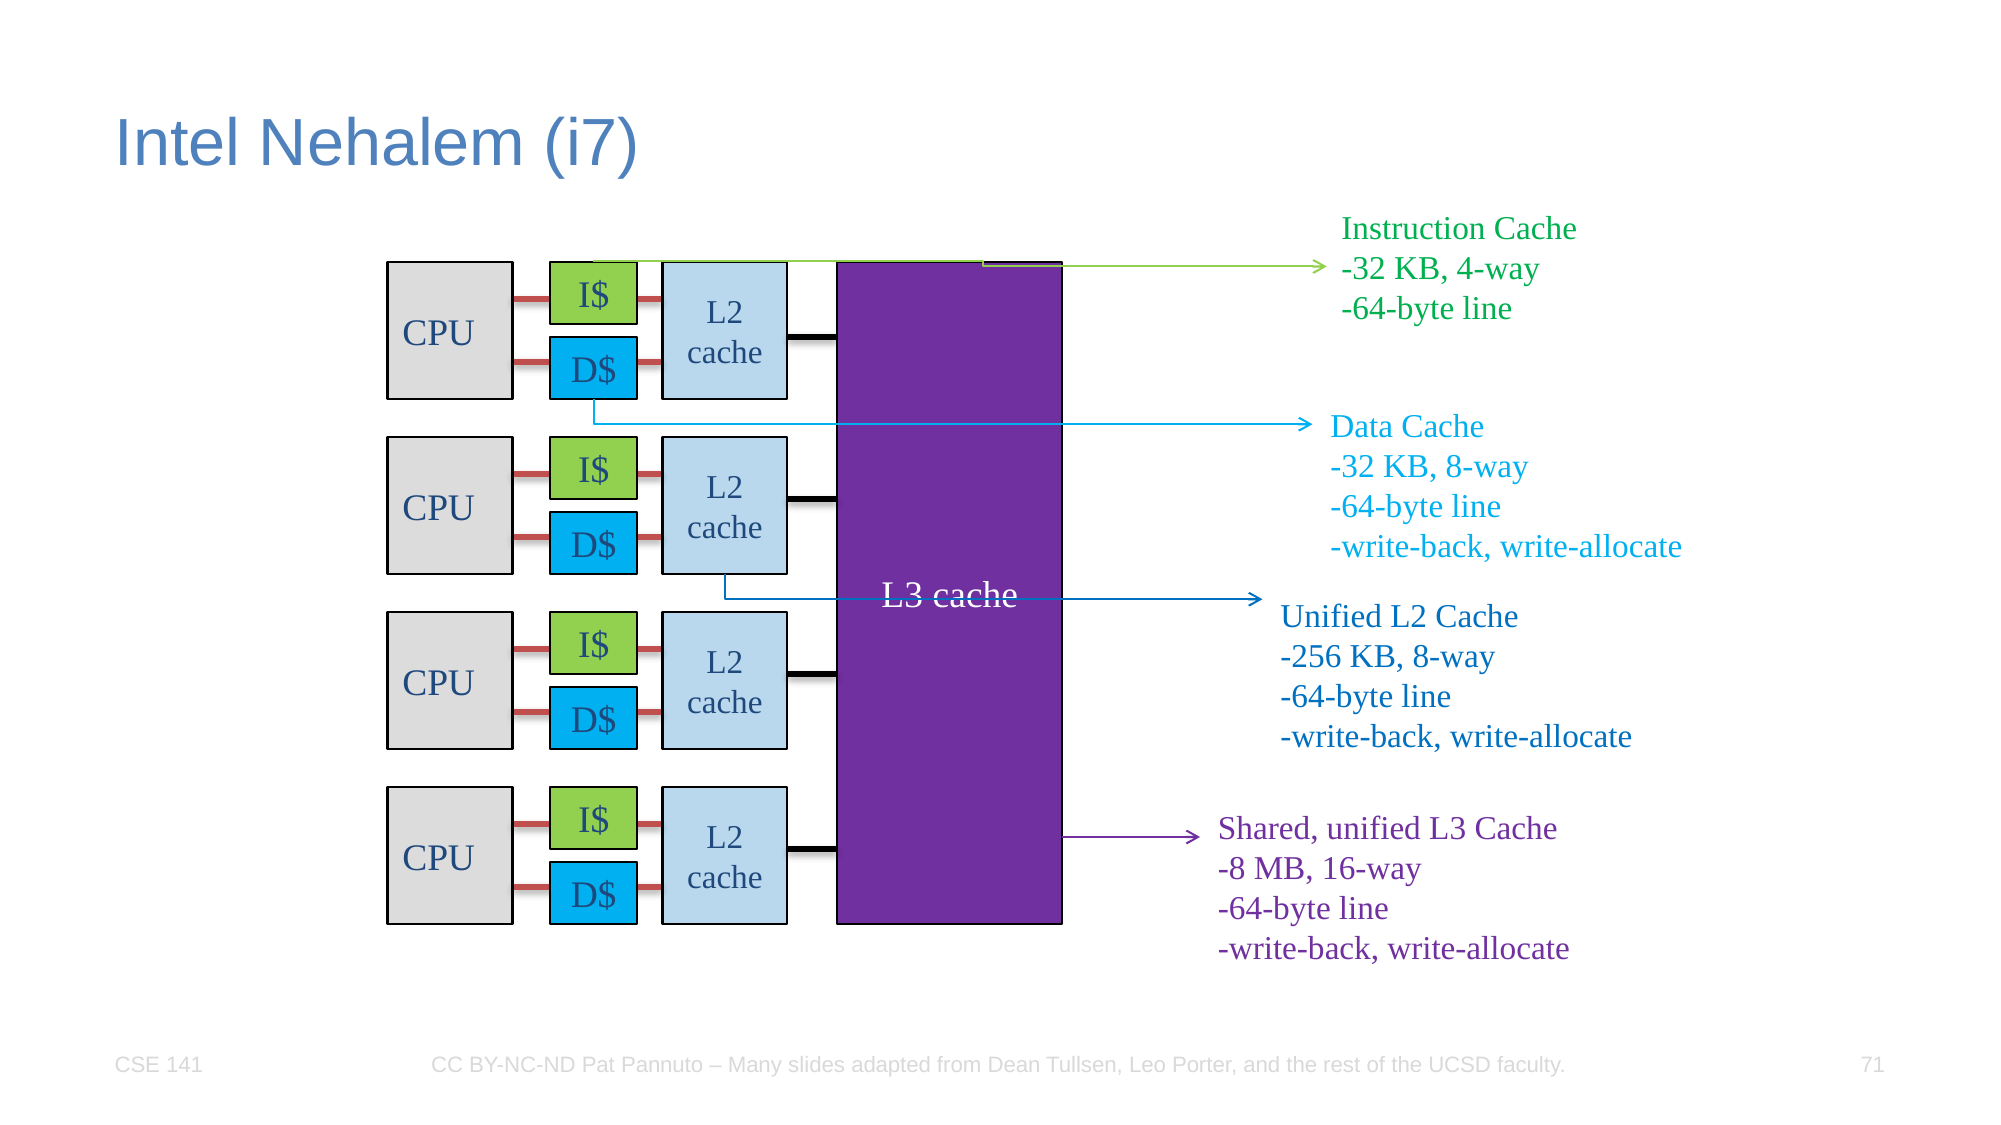

# Intel Nehalem (i7)
Instruction Cache
-32 KB, 4-way
-64-byte line
CPU
I$
L2 cache
L3 cache
D$
Data Cache
-32 KB, 8-way
-64-byte line
-write-back, write-allocate
CPU
I$
L2 cache
D$
Unified L2 Cache
-256 KB, 8-way
-64-byte line
-write-back, write-allocate
CPU
I$
L2 cache
D$
CPU
I$
L2 cache
Shared, unified L3 Cache
-8 MB, 16-way
-64-byte line
-write-back, write-allocate
D$